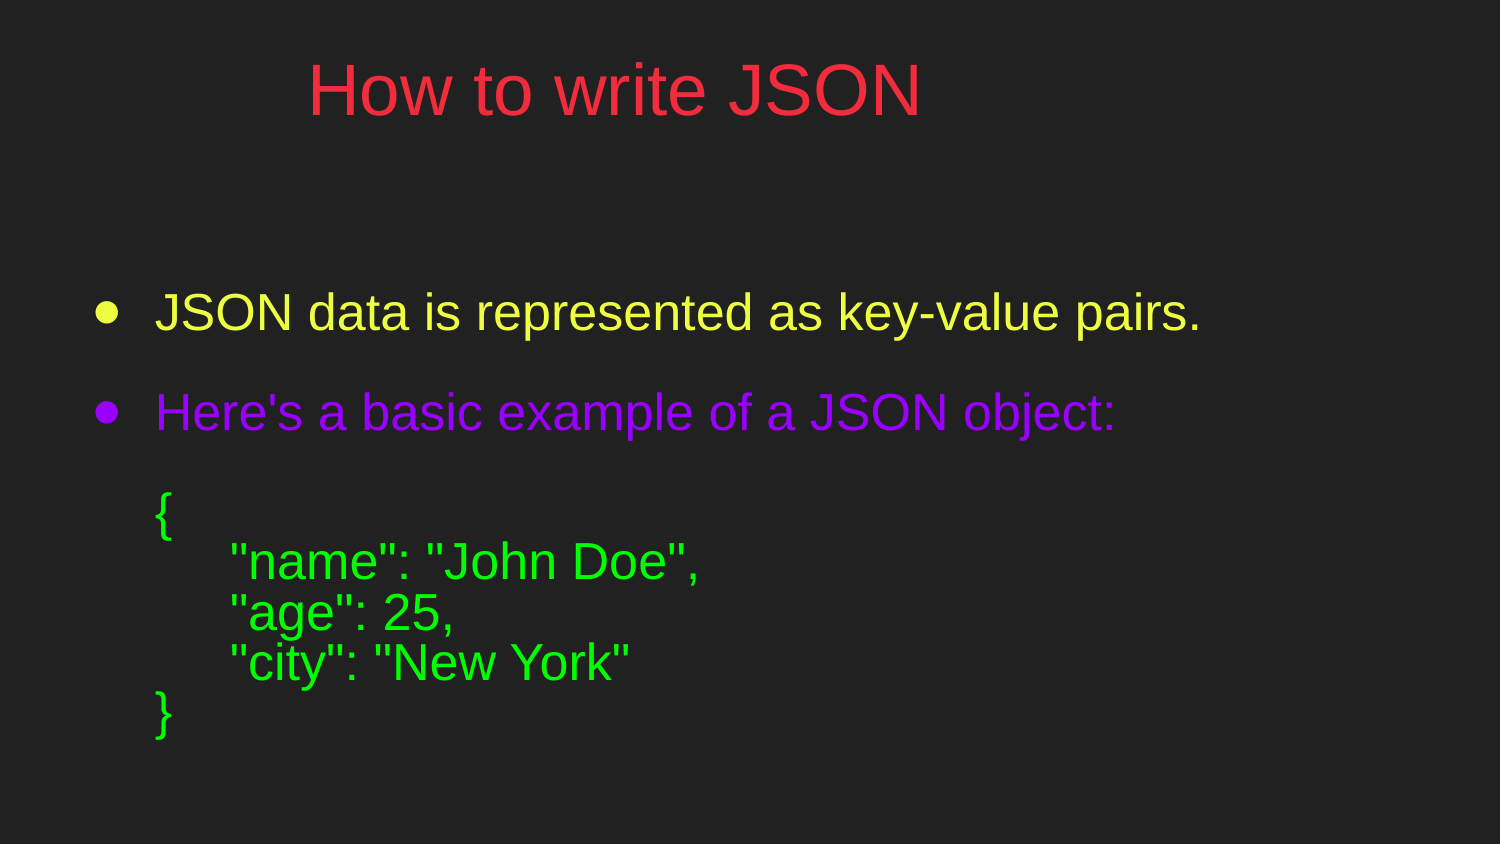

How to write JSON
JSON data is represented as key-value pairs.

Here's a basic example of a JSON object:

{
"name": "John Doe",
"age": 25,
"city": "New York"
}